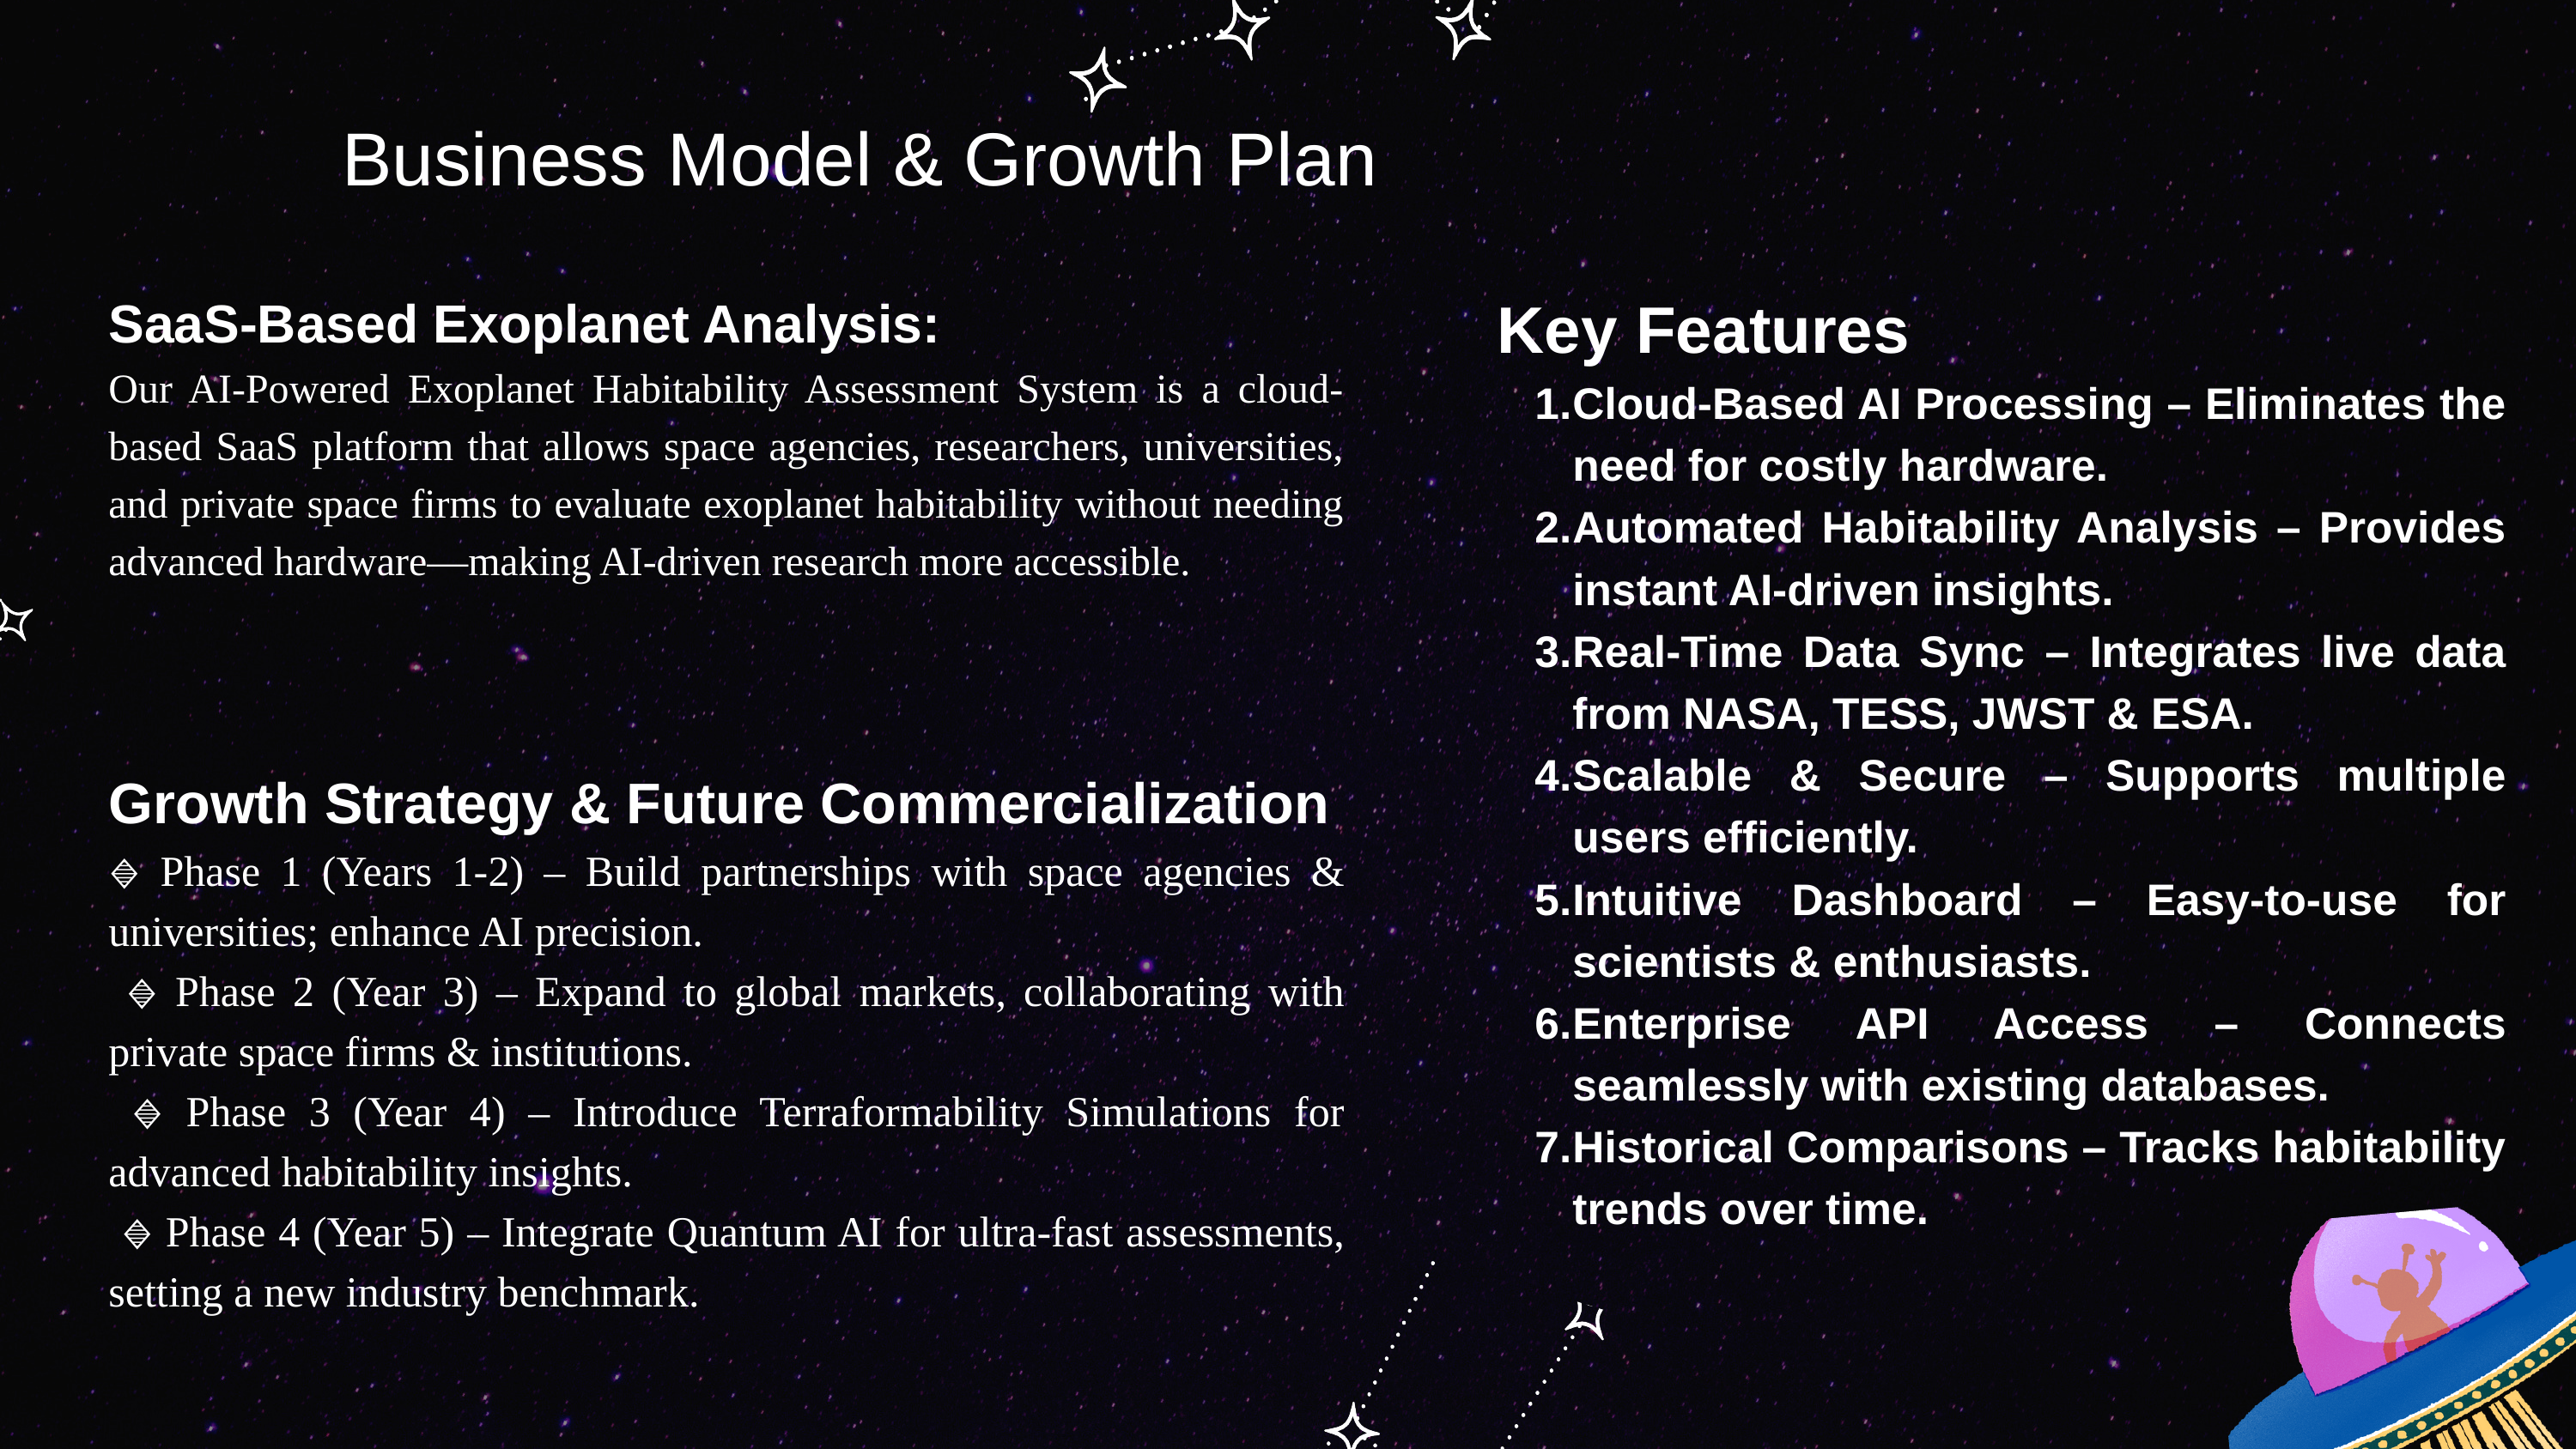

Business Model & Growth Plan
Key Features
Cloud-Based AI Processing – Eliminates the need for costly hardware.
Automated Habitability Analysis – Provides instant AI-driven insights.
Real-Time Data Sync – Integrates live data from NASA, TESS, JWST & ESA.
Scalable & Secure – Supports multiple users efficiently.
Intuitive Dashboard – Easy-to-use for scientists & enthusiasts.
Enterprise API Access – Connects seamlessly with existing databases.
Historical Comparisons – Tracks habitability trends over time.

SaaS-Based Exoplanet Analysis:
Our AI-Powered Exoplanet Habitability Assessment System is a cloud-based SaaS platform that allows space agencies, researchers, universities, and private space firms to evaluate exoplanet habitability without needing advanced hardware—making AI-driven research more accessible.

Growth Strategy & Future Commercialization
🔹 Phase 1 (Years 1-2) – Build partnerships with space agencies & universities; enhance AI precision.
 🔹 Phase 2 (Year 3) – Expand to global markets, collaborating with private space firms & institutions.
 🔹 Phase 3 (Year 4) – Introduce Terraformability Simulations for advanced habitability insights.
 🔹 Phase 4 (Year 5) – Integrate Quantum AI for ultra-fast assessments, setting a new industry benchmark.